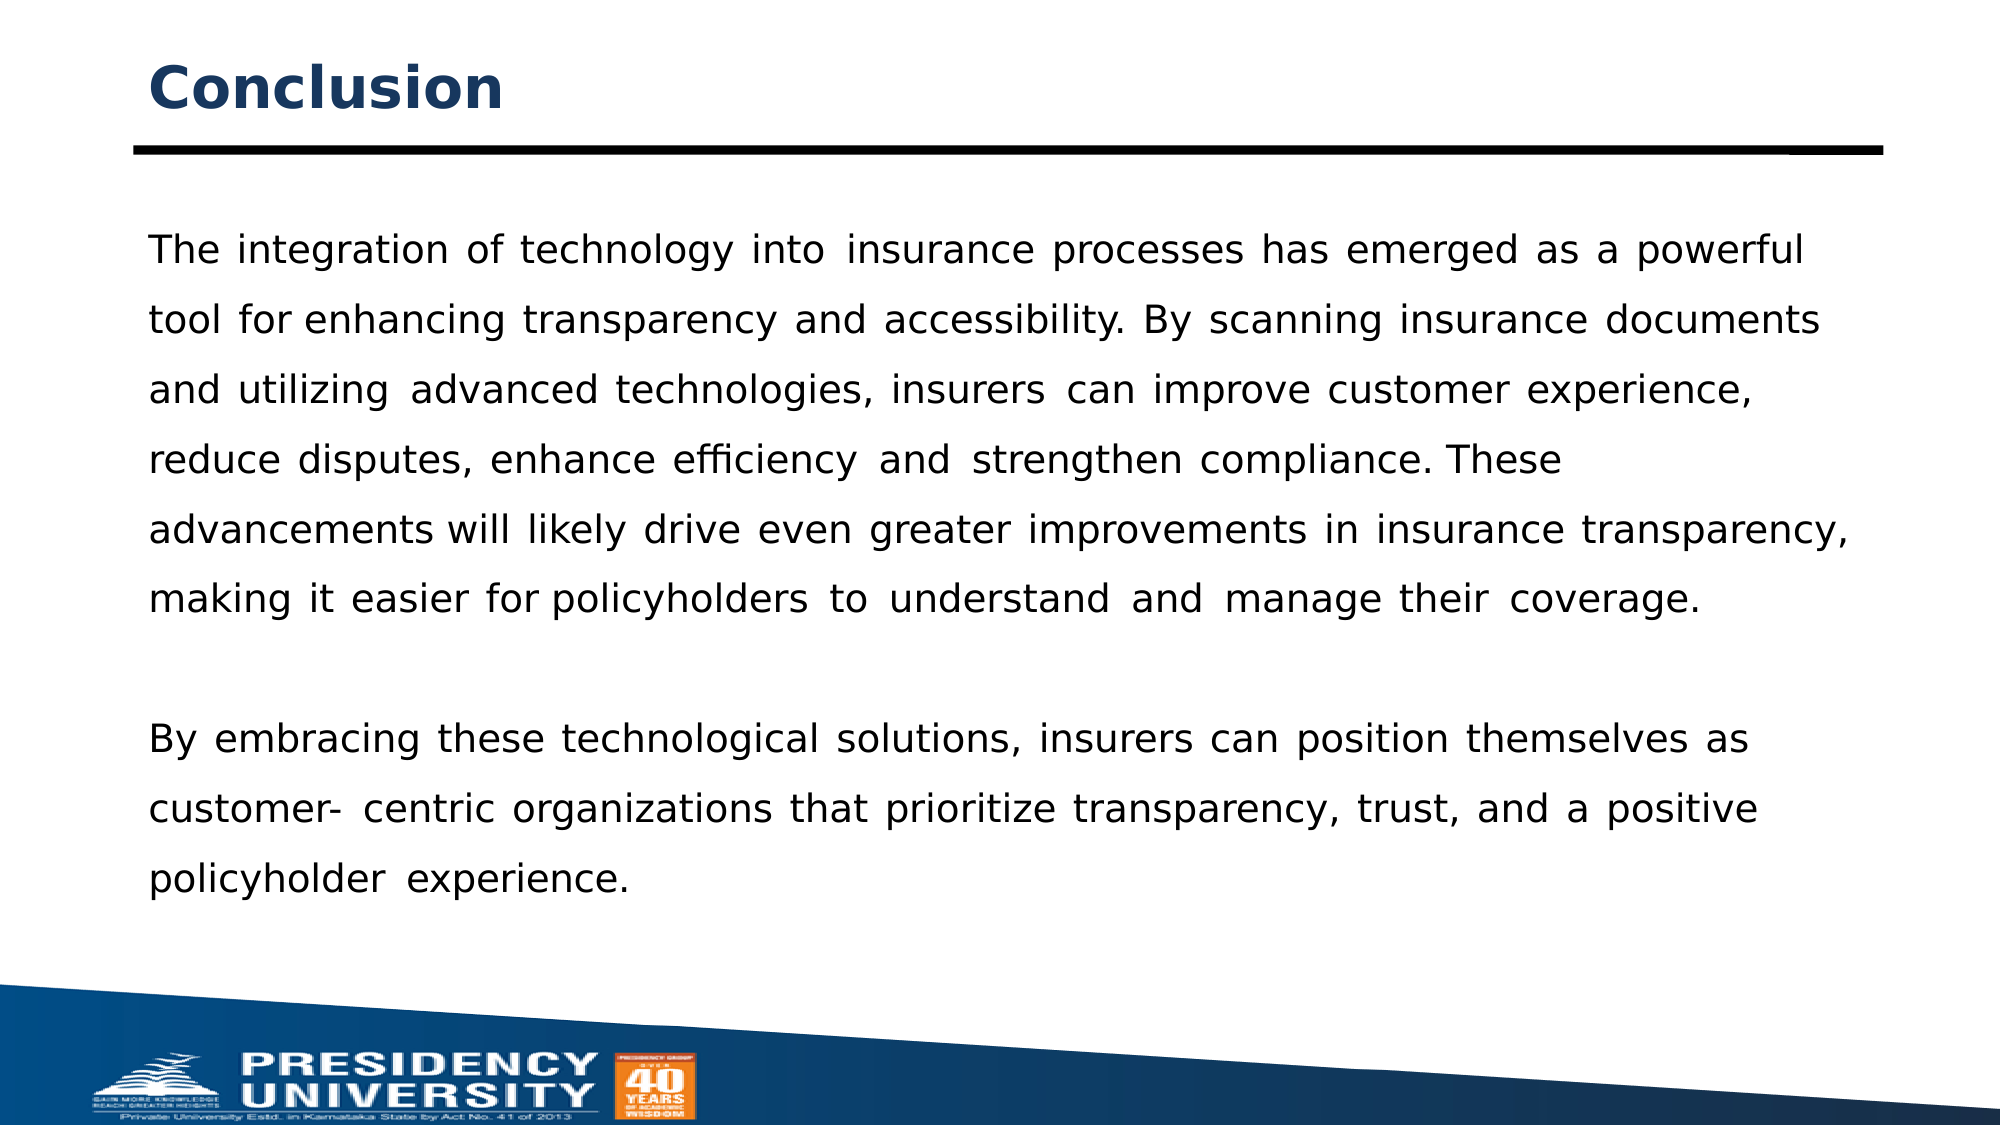

# Conclusion
The integration of technology into insurance processes has emerged as a powerful tool for enhancing transparency and accessibility. By scanning insurance documents and utilizing advanced technologies, insurers can improve customer experience, reduce disputes, enhance efficiency and strengthen compliance. These advancements will likely drive even greater improvements in insurance transparency, making it easier for policyholders to understand and manage their coverage.

By embracing these technological solutions, insurers can position themselves as customer- centric organizations that prioritize transparency, trust, and a positive policyholder experience.